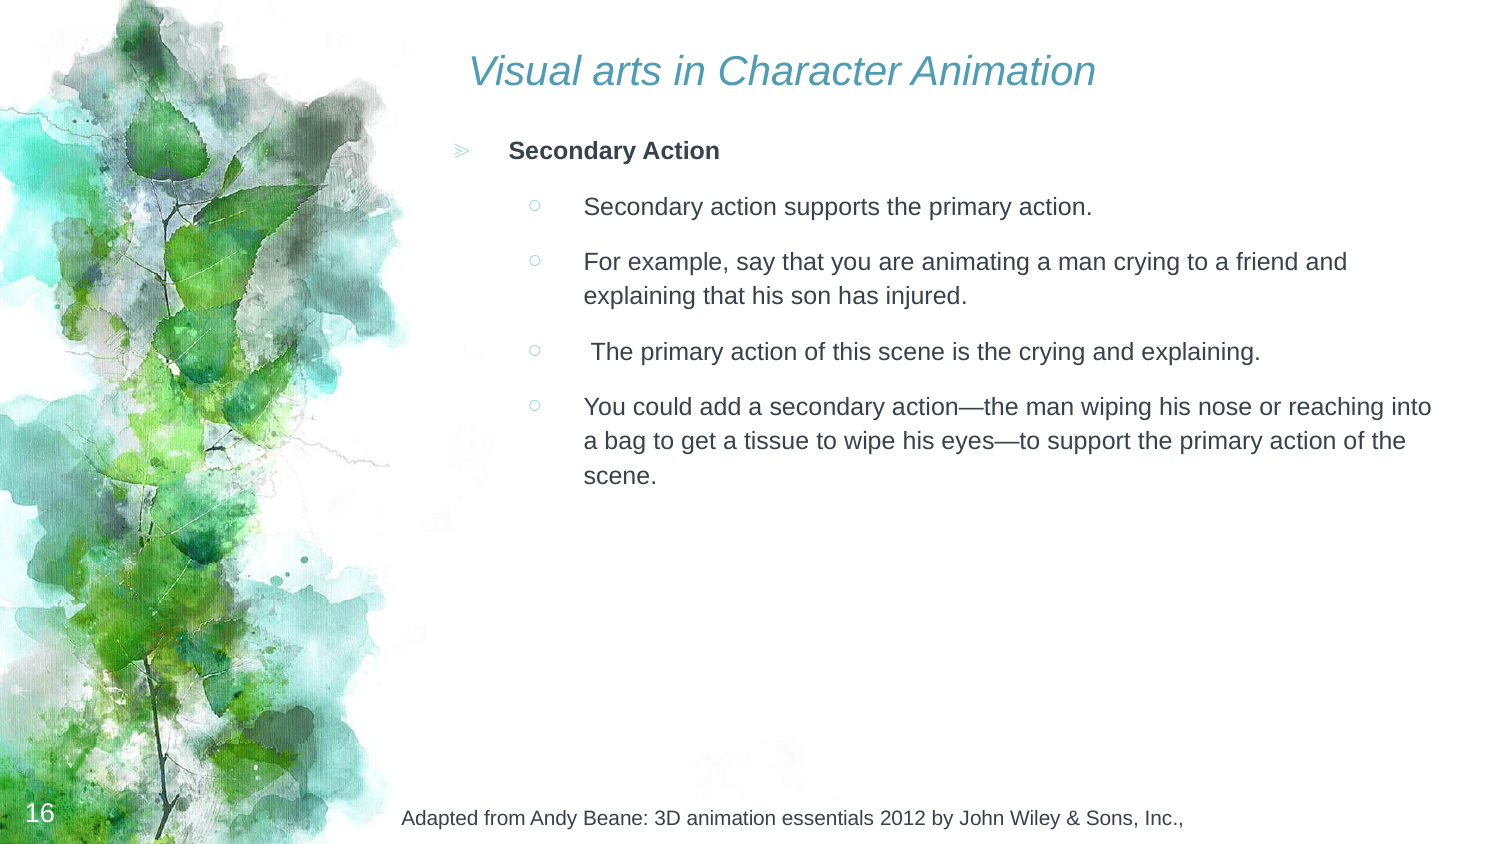

# Visual arts in Character Animation

Secondary Action
Secondary action supports the primary action.
For example, say that you are animating a man crying to a friend and explaining that his son has injured.
 The primary action of this scene is the crying and explaining.
You could add a secondary action—the man wiping his nose or reaching into a bag to get a tissue to wipe his eyes—to support the primary action of the scene.
16
Adapted from Andy Beane: 3D animation essentials 2012 by John Wiley & Sons, Inc.,